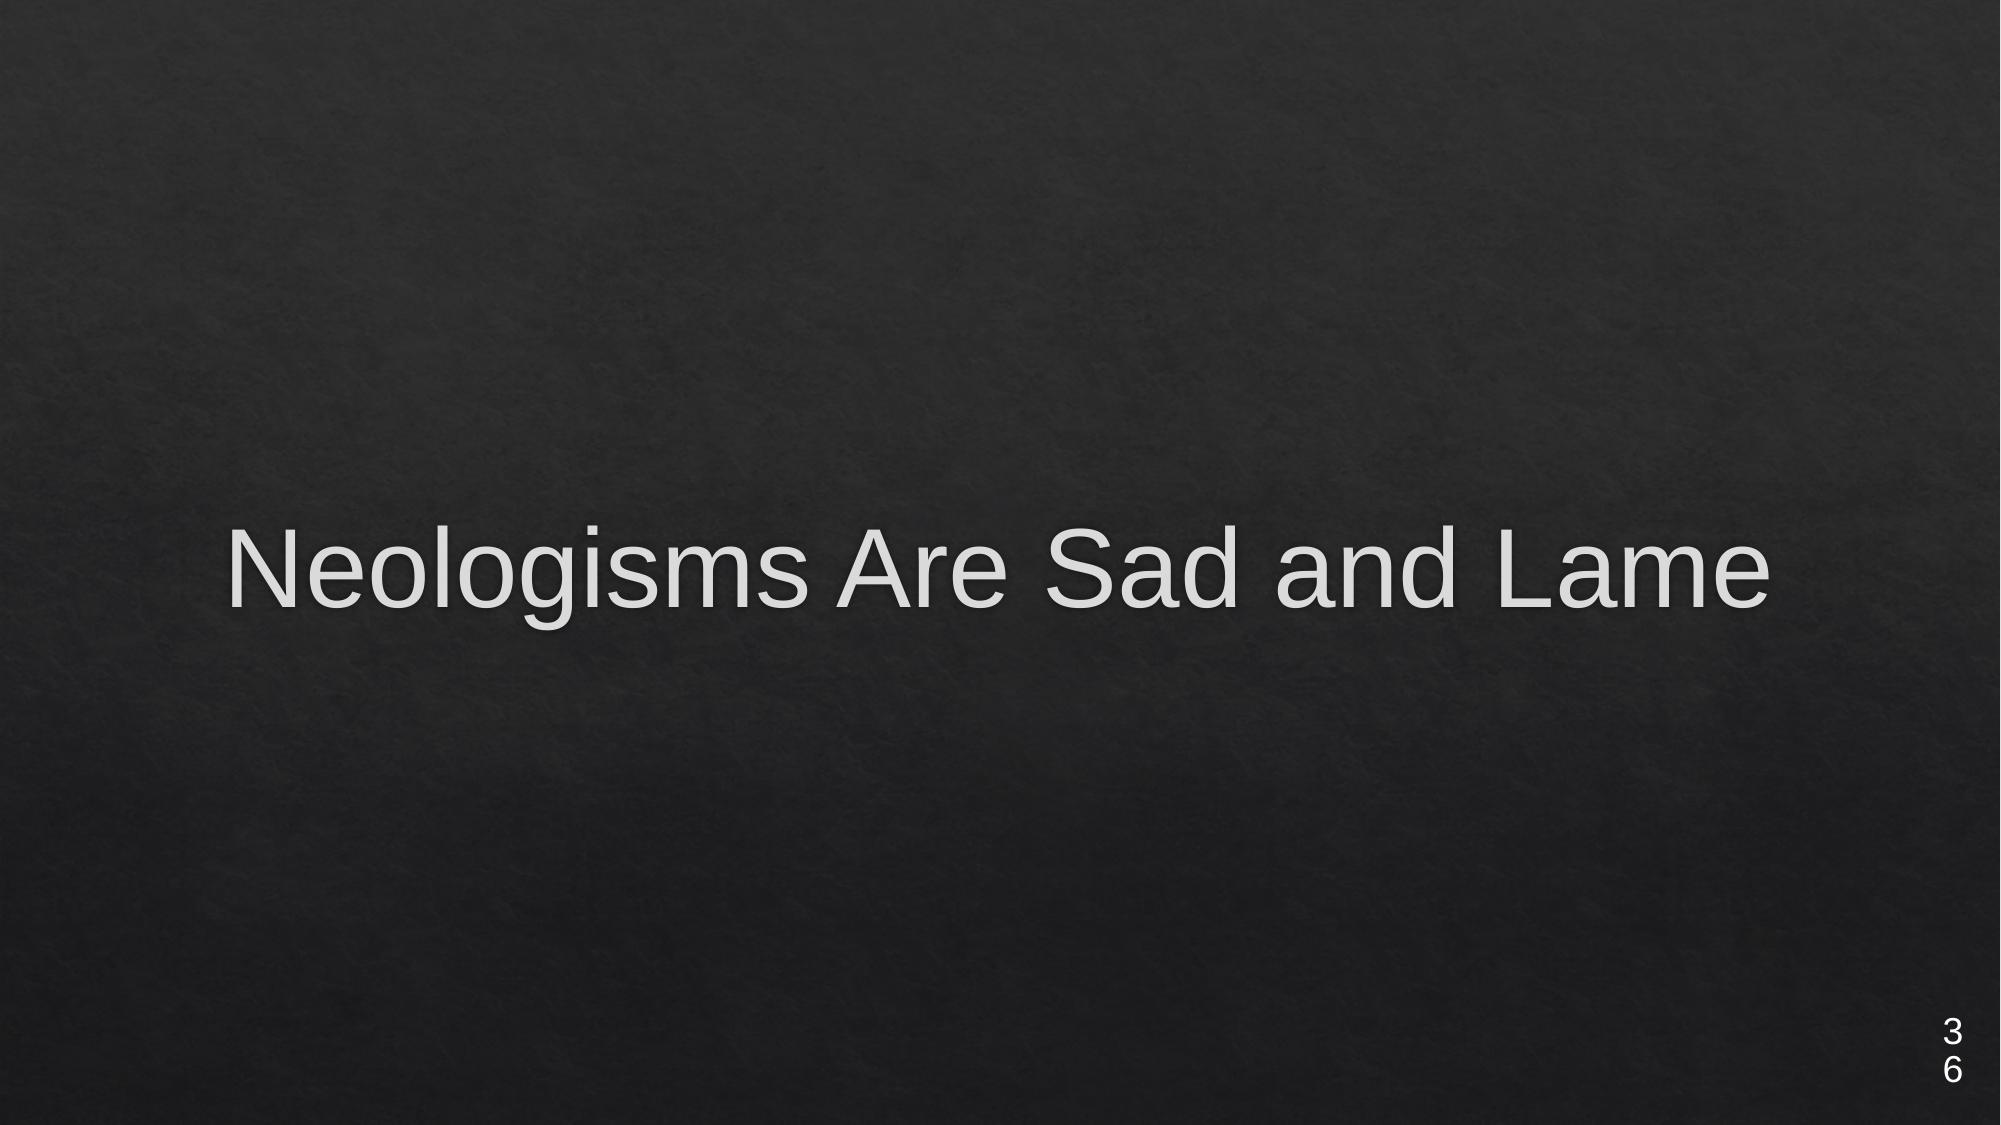

# Neologisms Are Sad and Lame
36